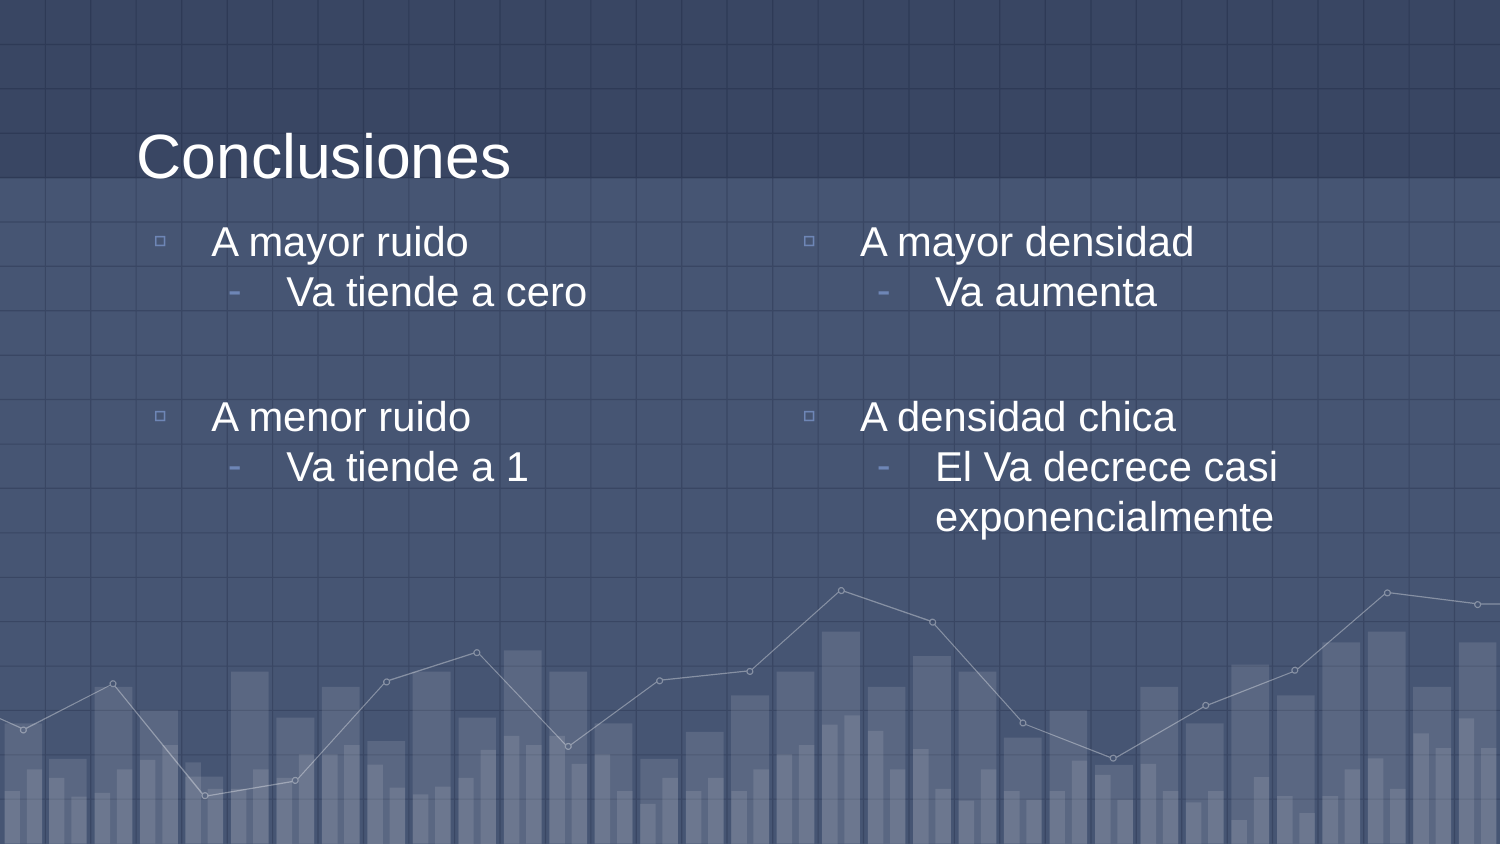

# Conclusiones
A mayor ruido
Va tiende a cero

A menor ruido
Va tiende a 1

A mayor densidad
Va aumenta

A densidad chica
El Va decrece casi exponencialmente